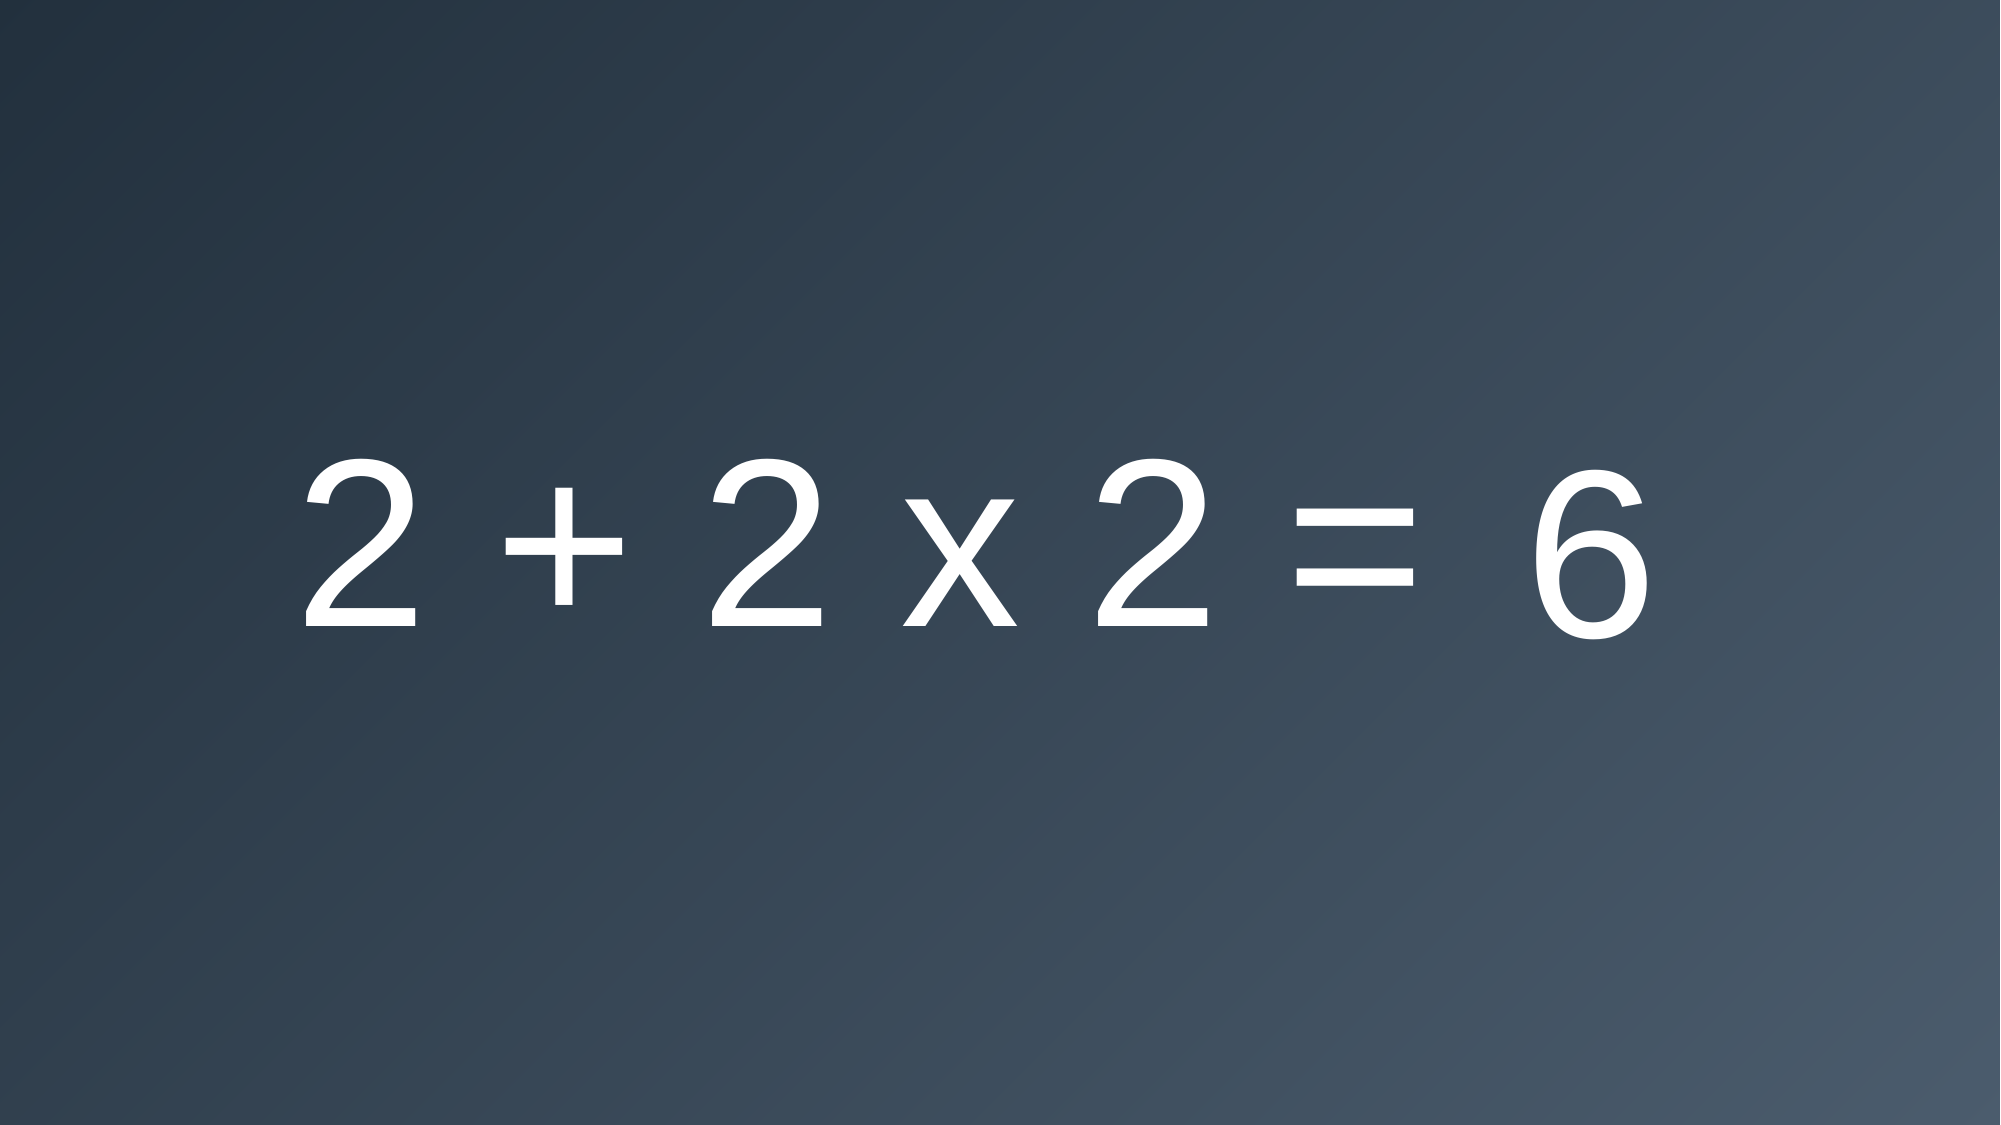

2 + 2 x 2 =
6